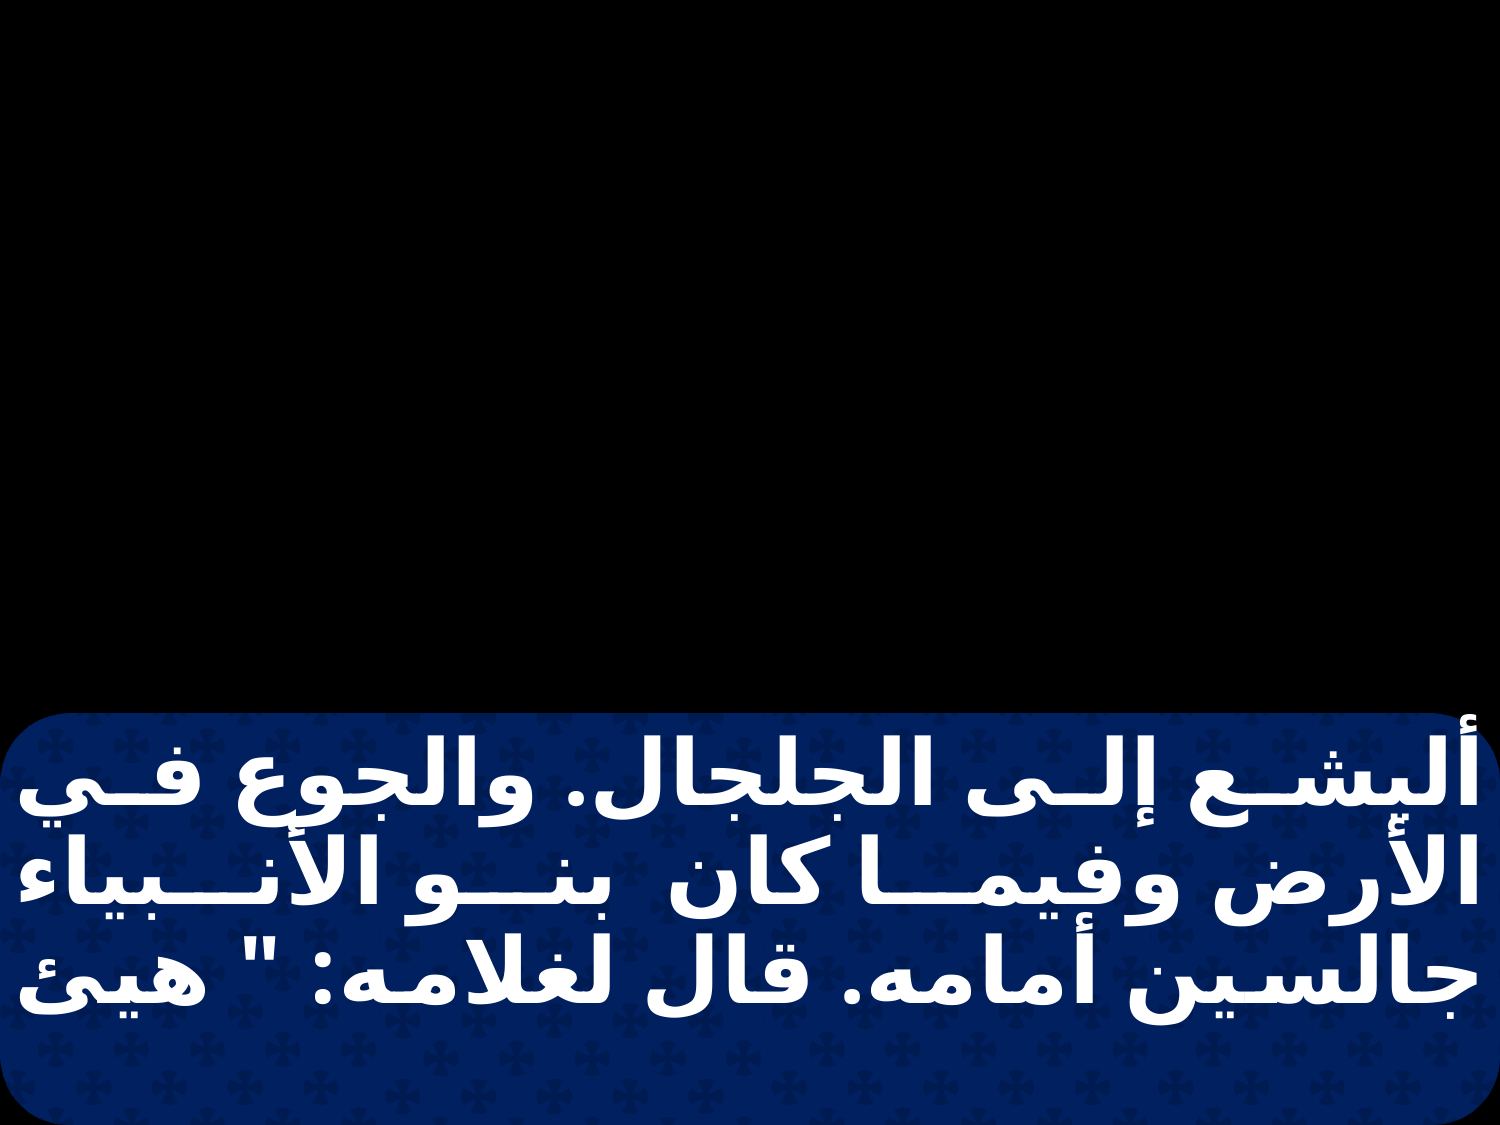

أليشع إلى الجلجال. والجوع في الأرض وفيما كان  بنو الأنبياء جالسين أمامه. قال لغلامه: " هيئ